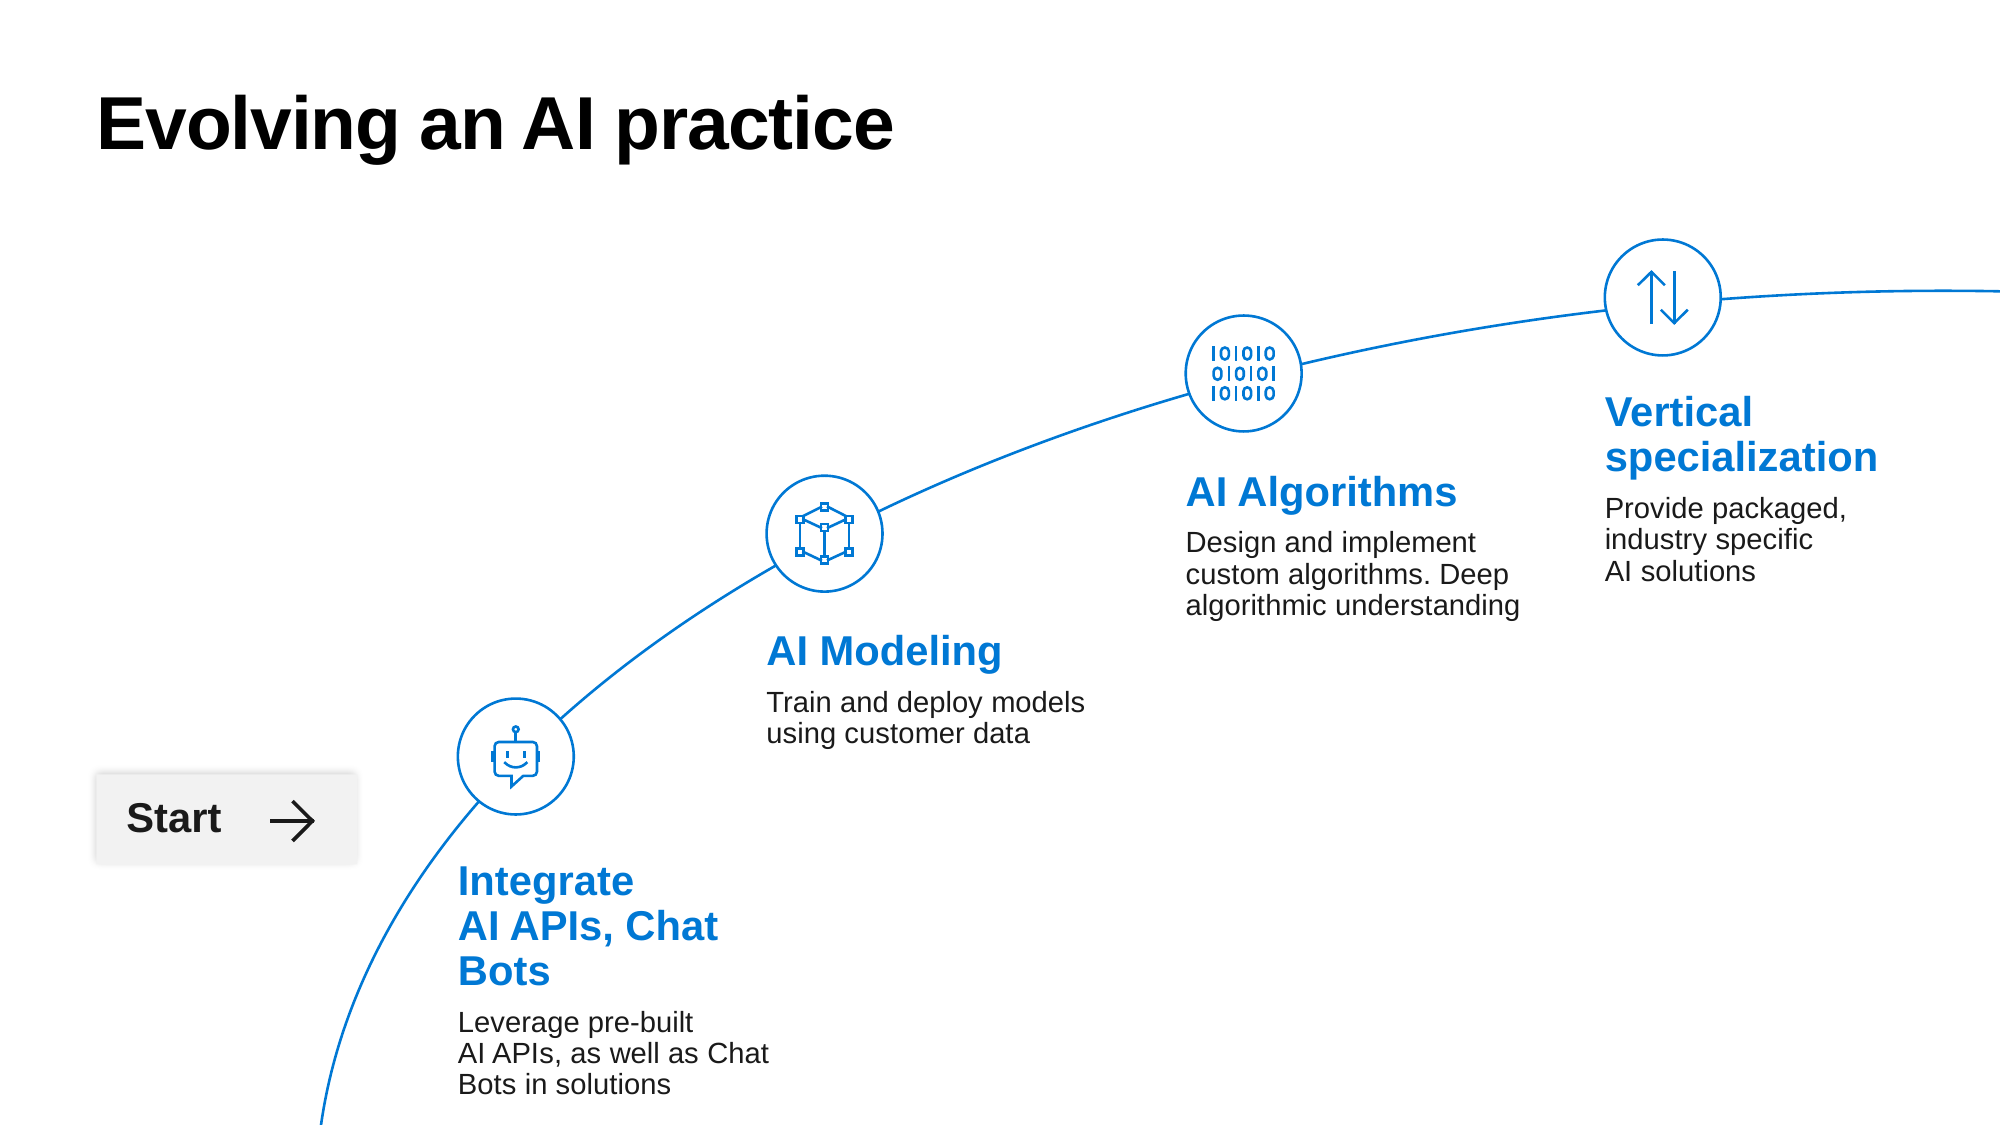

# Evolving an AI practice

Vertical specialization
Provide packaged, industry specific
AI solutions
AI Algorithms
Design and implement custom algorithms. Deep algorithmic understanding

AI Modeling
Train and deploy models using customer data

Start

Integrate
AI APIs, Chat Bots
Leverage pre-built
AI APIs, as well as Chat Bots in solutions